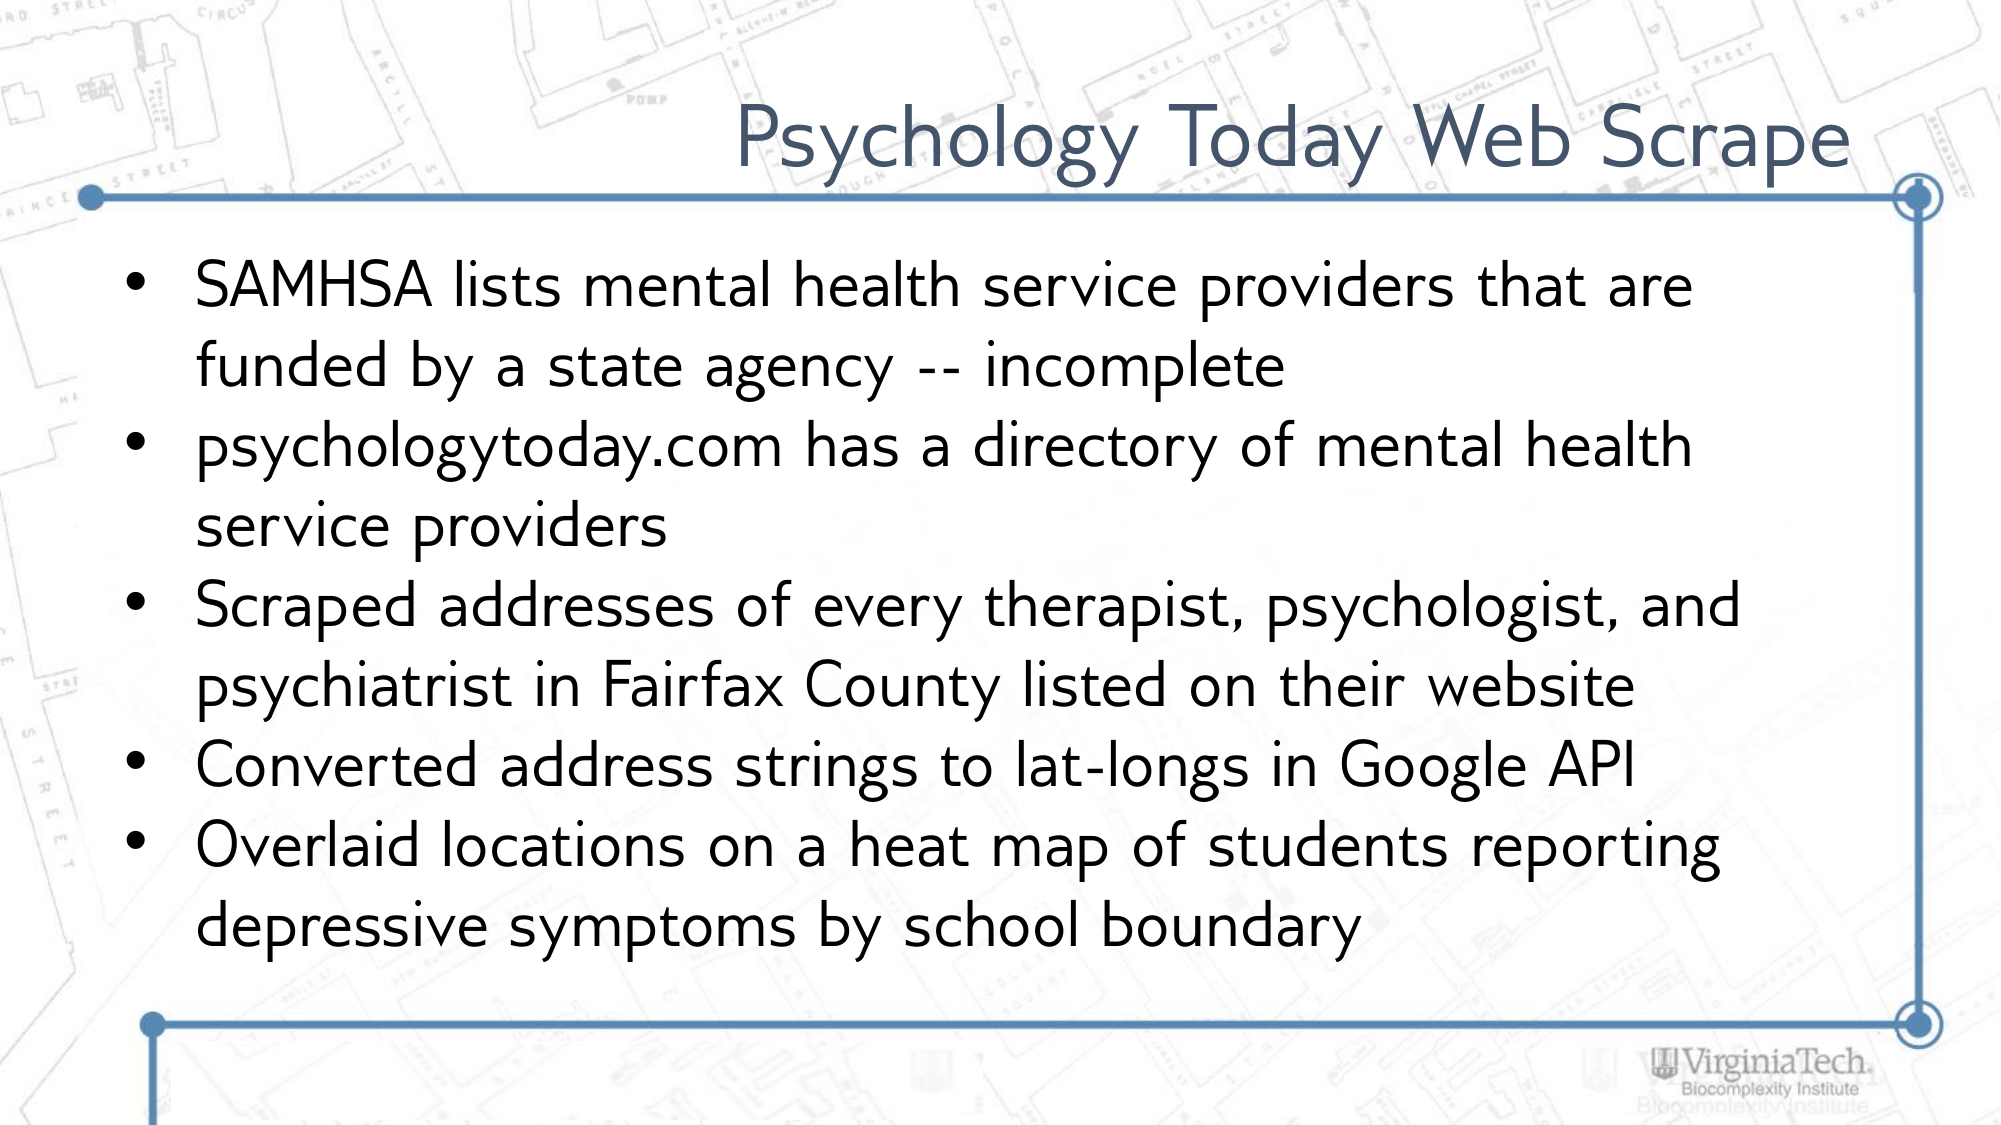

# Psychology Today Web Scrape
SAMHSA lists mental health service providers that are funded by a state agency -- incomplete
psychologytoday.com has a directory of mental health service providers
Scraped addresses of every therapist, psychologist, and psychiatrist in Fairfax County listed on their website
Converted address strings to lat-longs in Google API
Overlaid locations on a heat map of students reporting depressive symptoms by school boundary